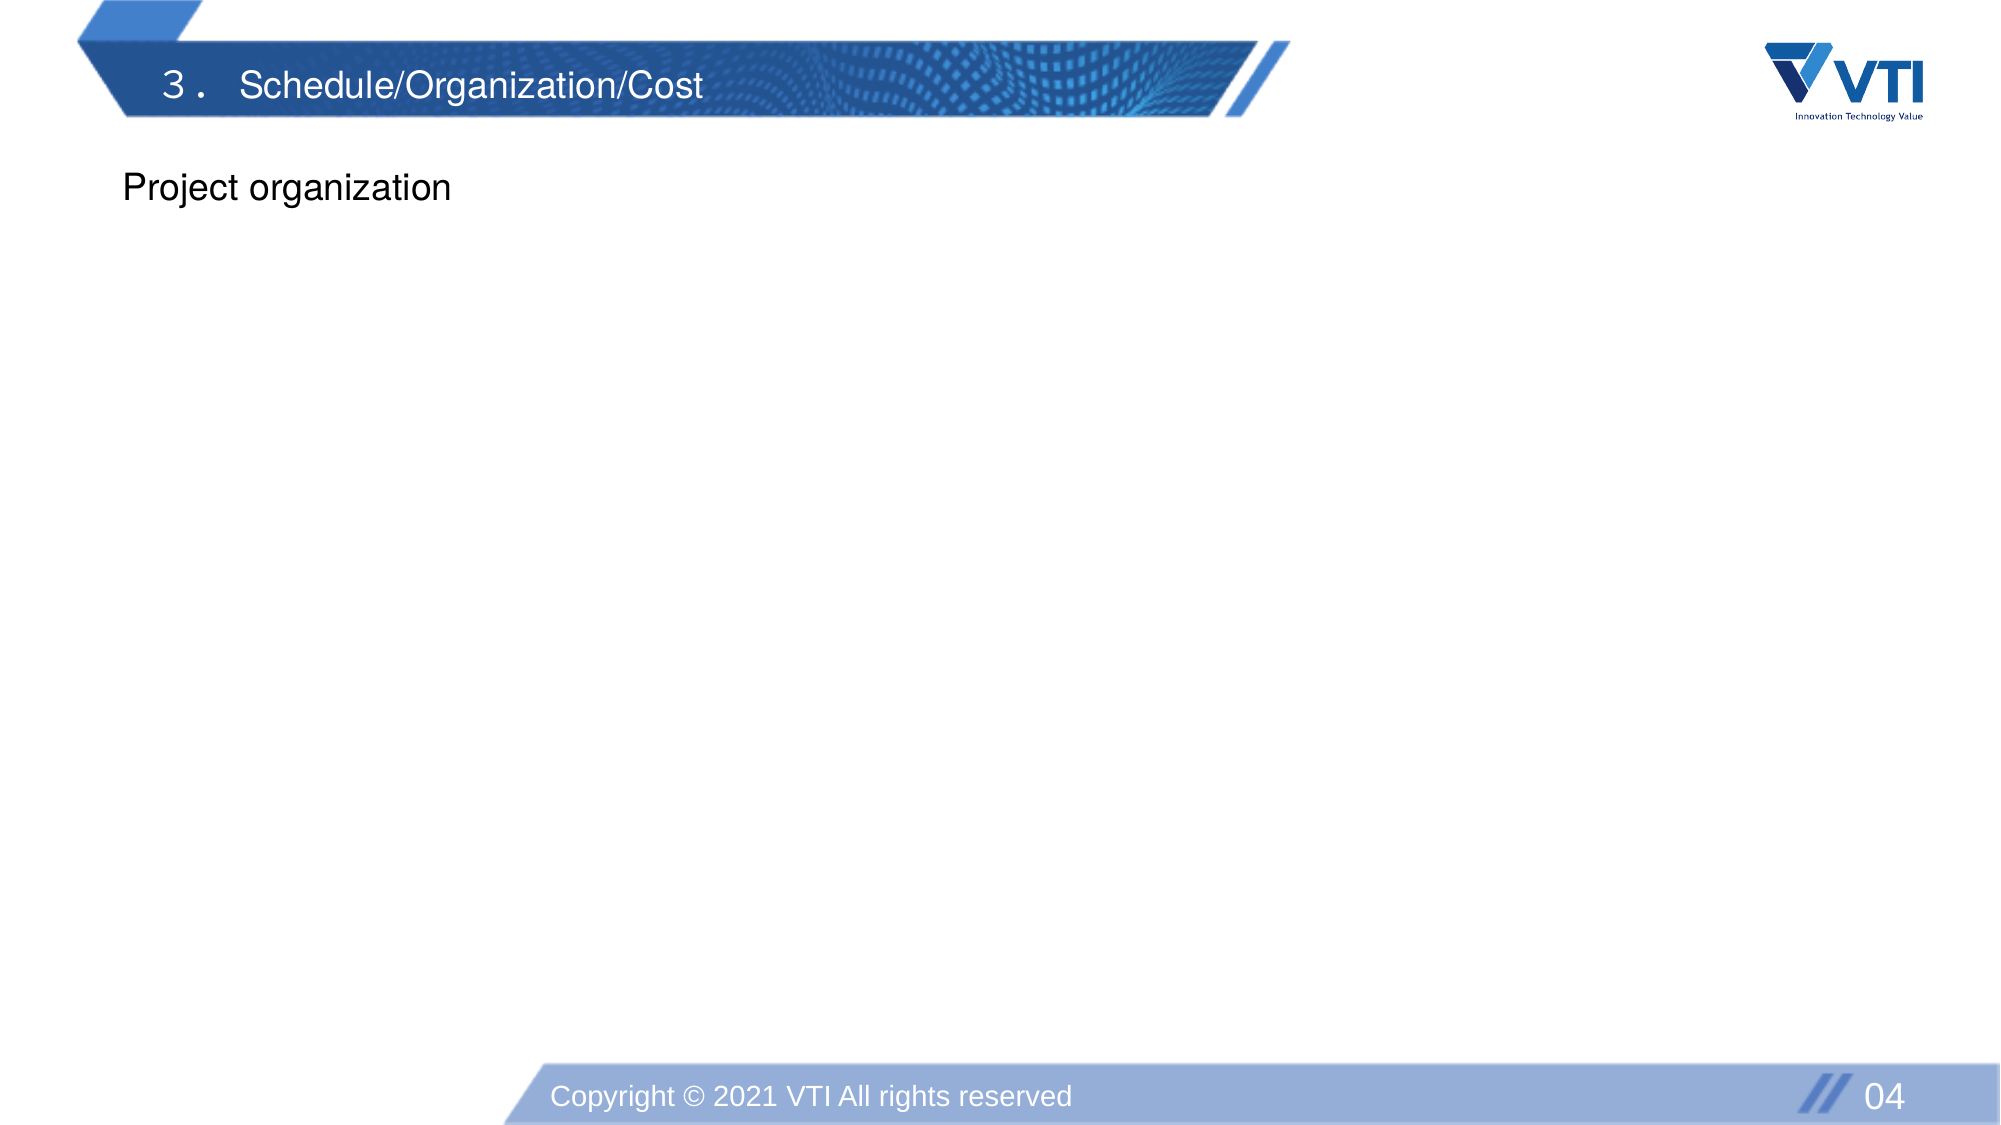

３．Schedule/Organization/Cost
Project organization
04
Copyright © 2021 VTI All rights reserved